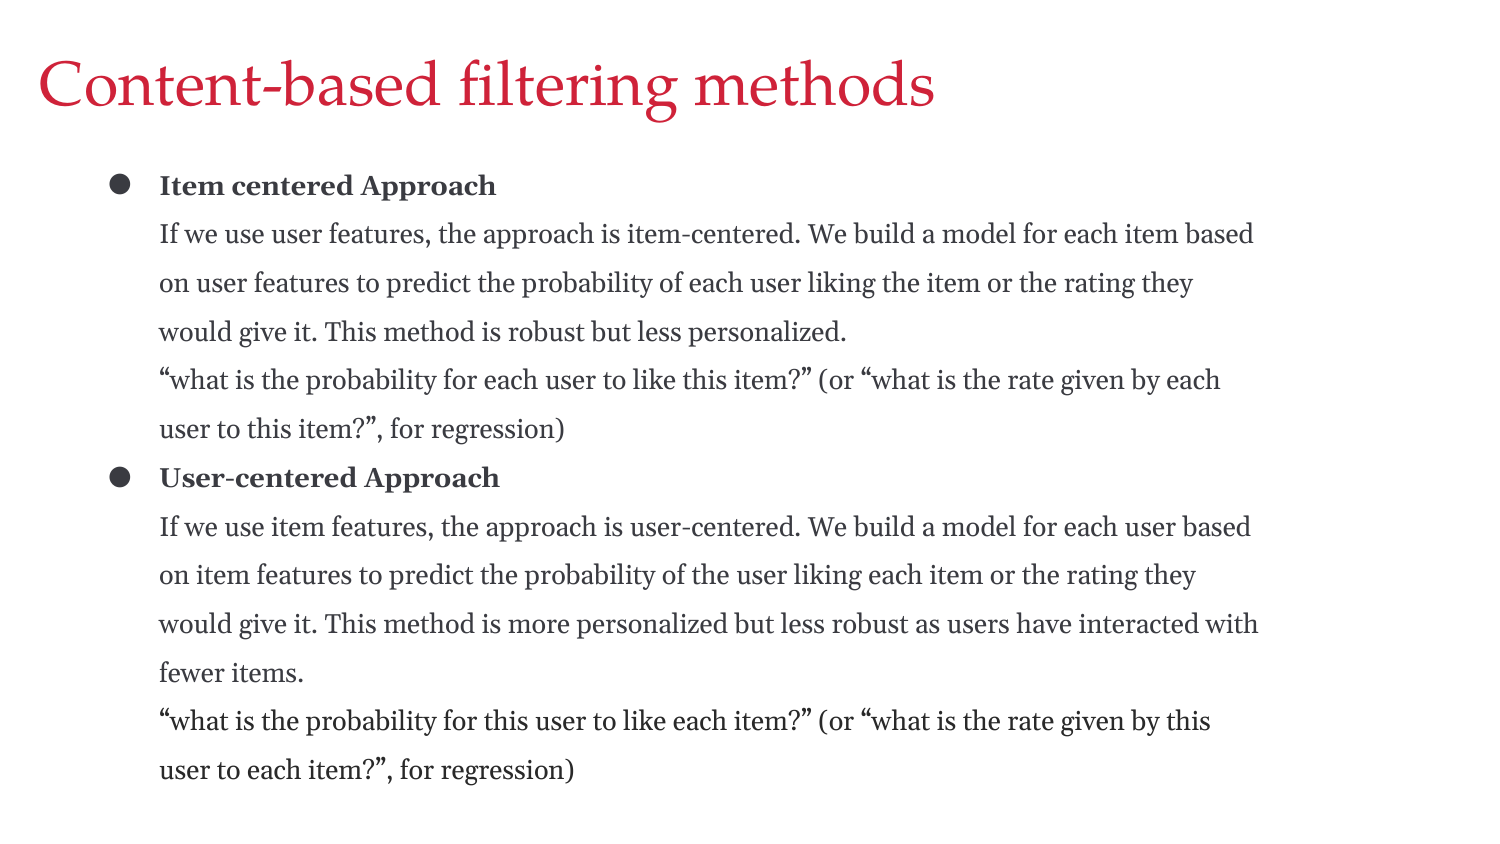

# Content-based filtering methods

Item centered Approach
If we use user features, the approach is item-centered. We build a model for each item based on user features to predict the probability of each user liking the item or the rating they would give it. This method is robust but less personalized.
“what is the probability for each user to like this item?” (or “what is the rate given by each user to this item?”, for regression)
User-centered Approach
If we use item features, the approach is user-centered. We build a model for each user based on item features to predict the probability of the user liking each item or the rating they would give it. This method is more personalized but less robust as users have interacted with fewer items.
“what is the probability for this user to like each item?” (or “what is the rate given by this user to each item?”, for regression)